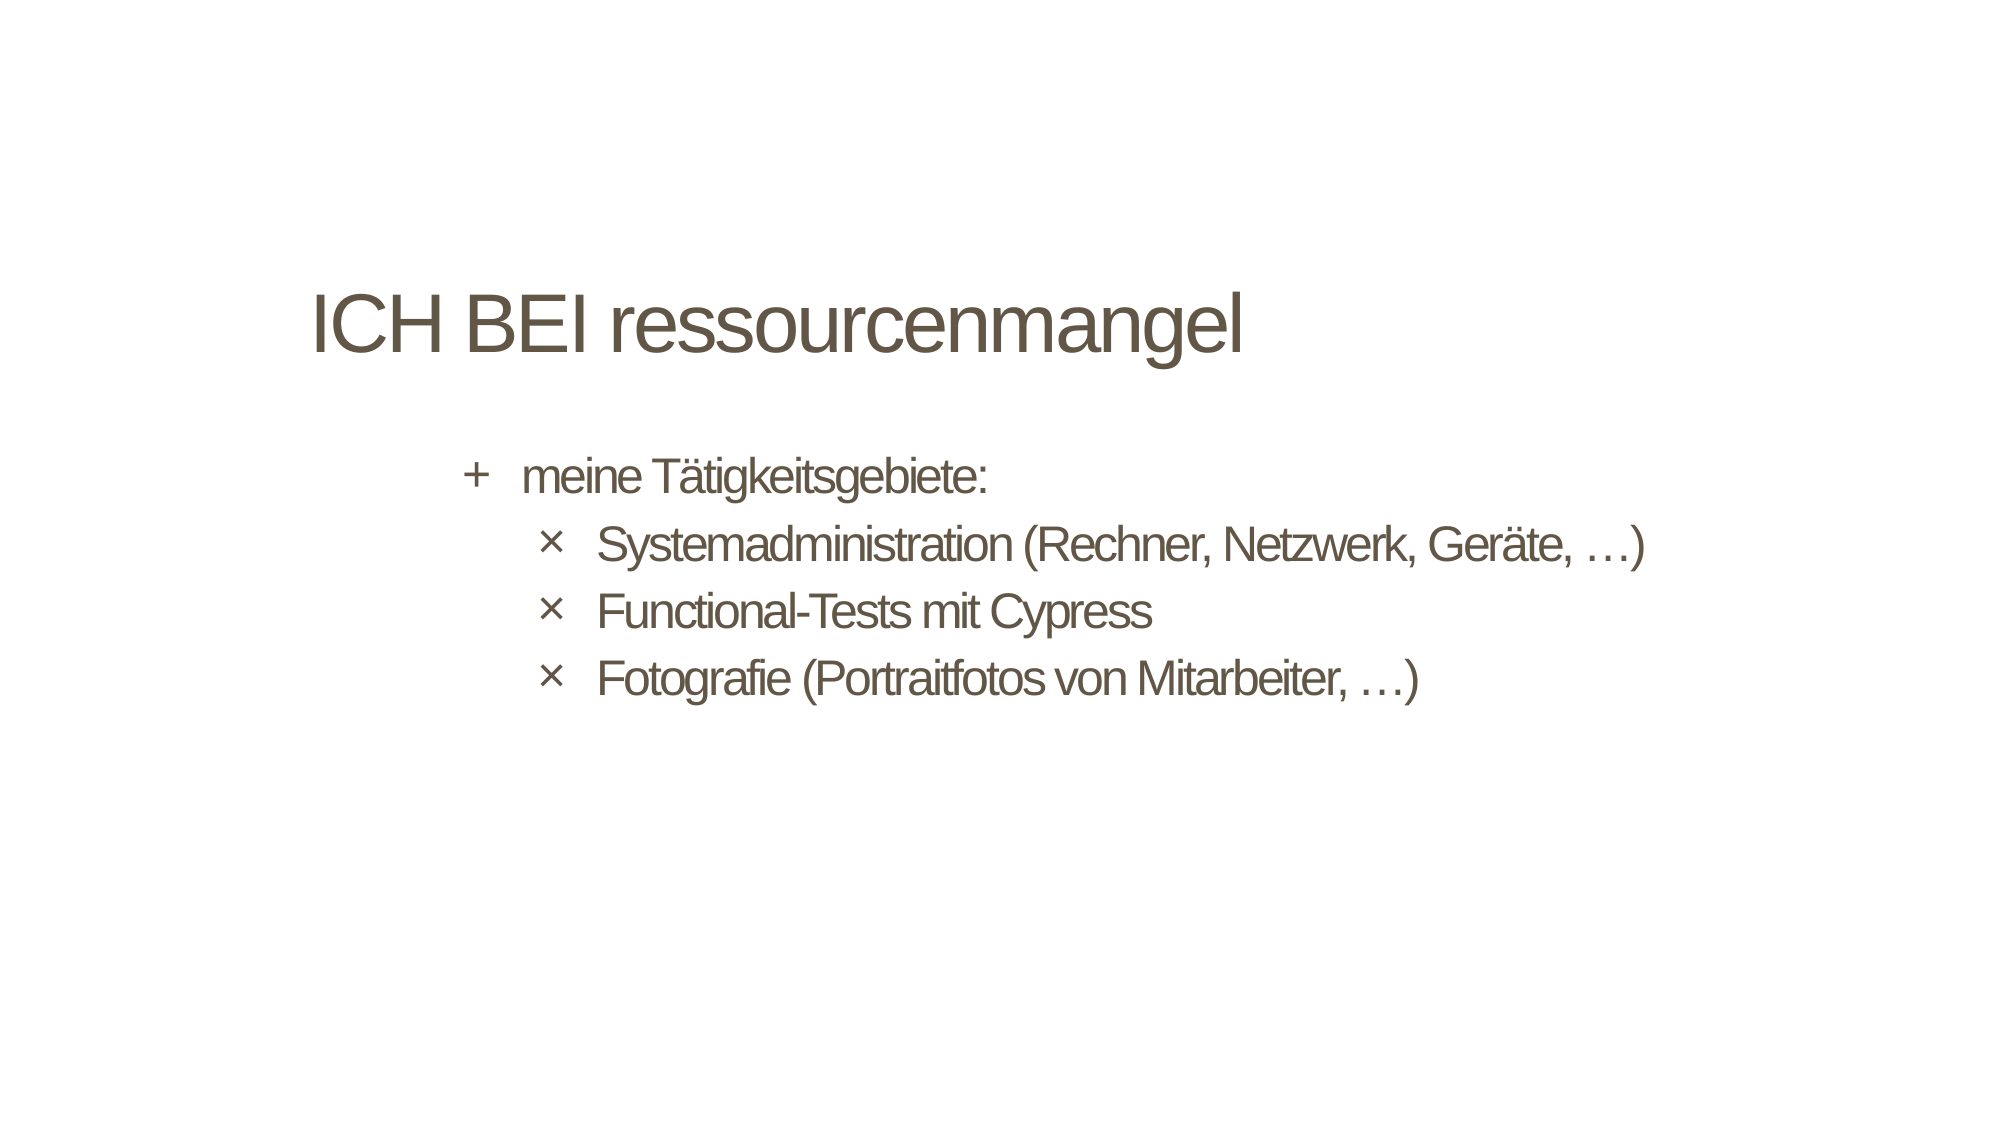

ICH BEI ressourcenmangel
meine Tätigkeitsgebiete:
Systemadministration (Rechner, Netzwerk, Geräte, …)
Functional-Tests mit Cypress
Fotografie (Portraitfotos von Mitarbeiter, …)